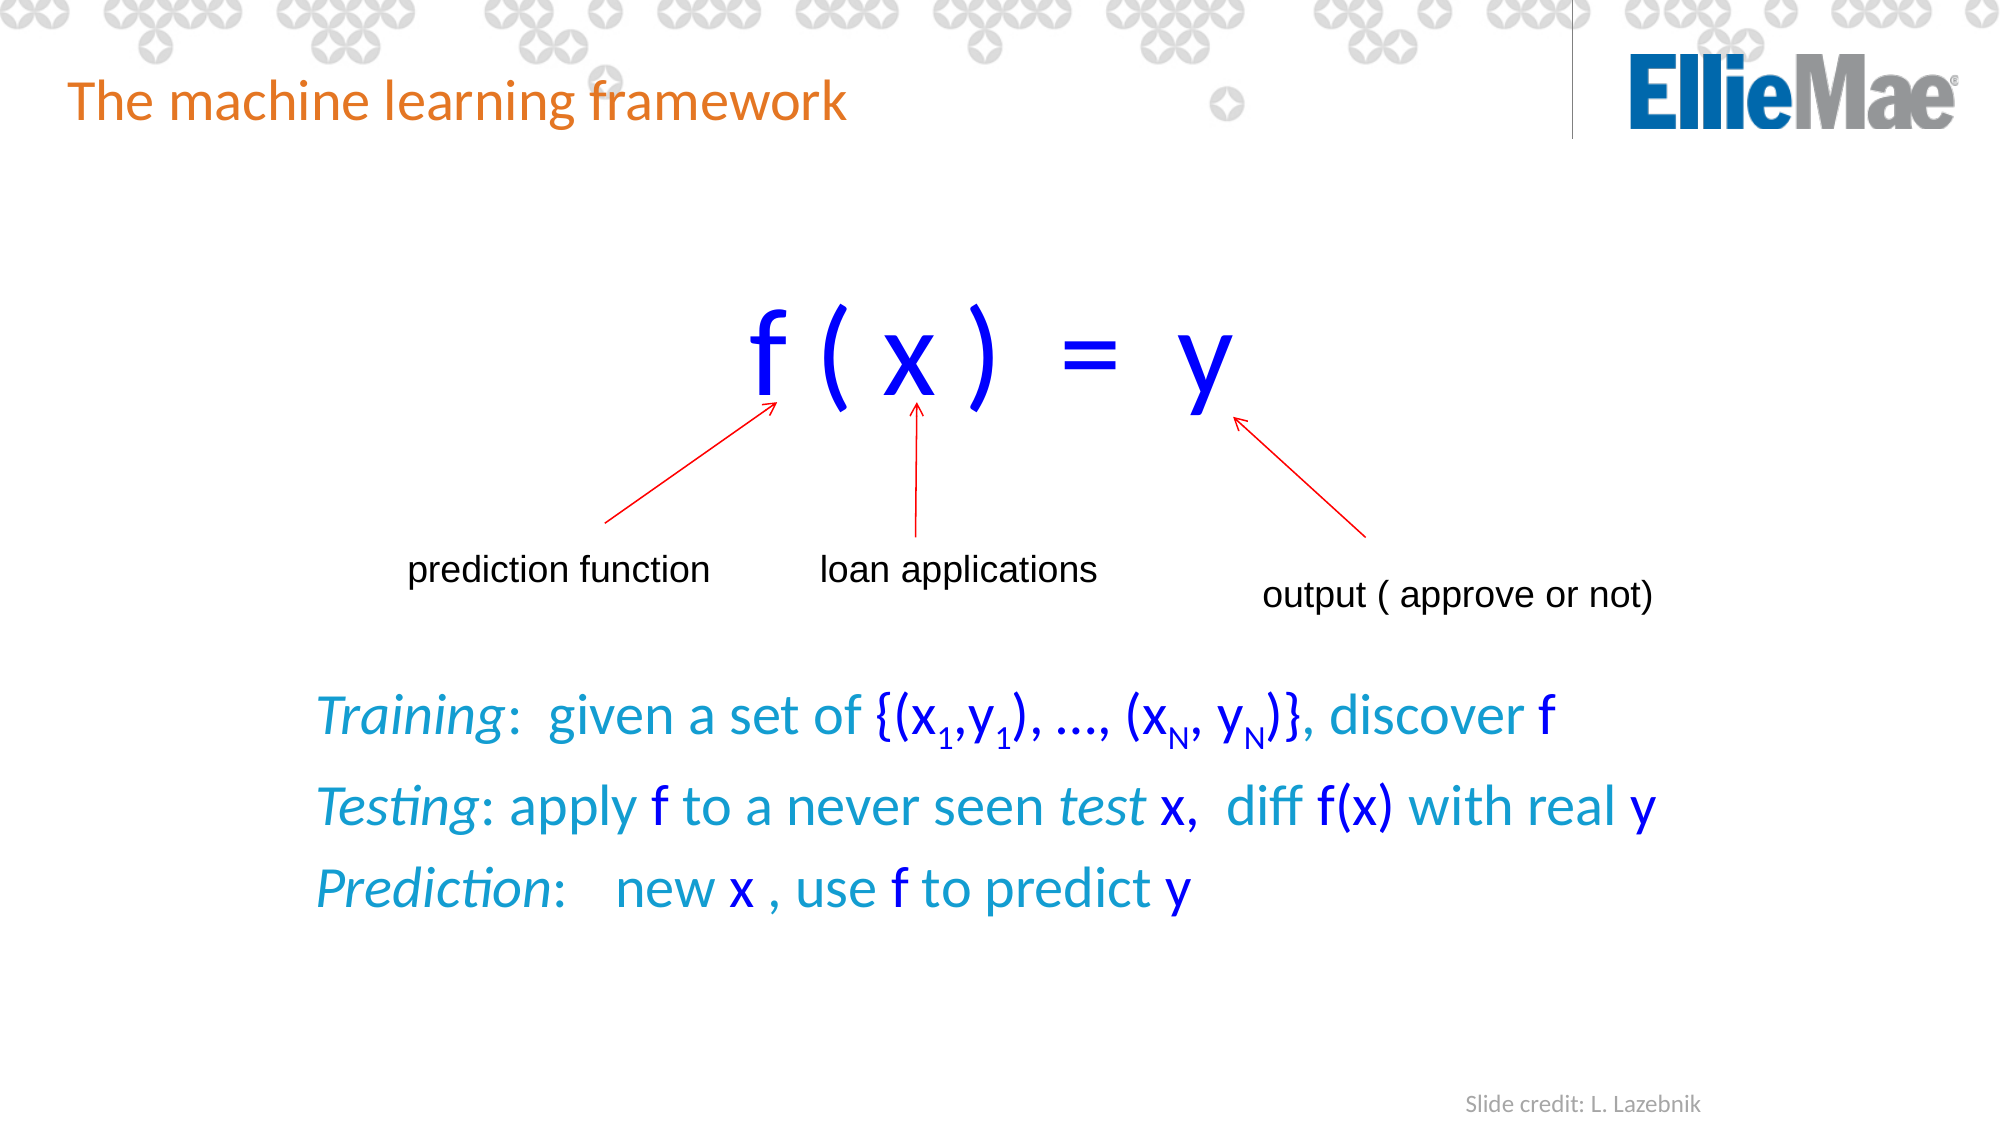

# The machine learning framework
f ( x )  =  y

Training:  given a set of {(x1,y1), …, (xN, yN)}, discover f
Testing: apply f to a never seen test x,  diff f(x) with real y
Prediction:	new x , use f to predict y
prediction function
loan applications
output ( approve or not)
Slide credit: L. Lazebnik